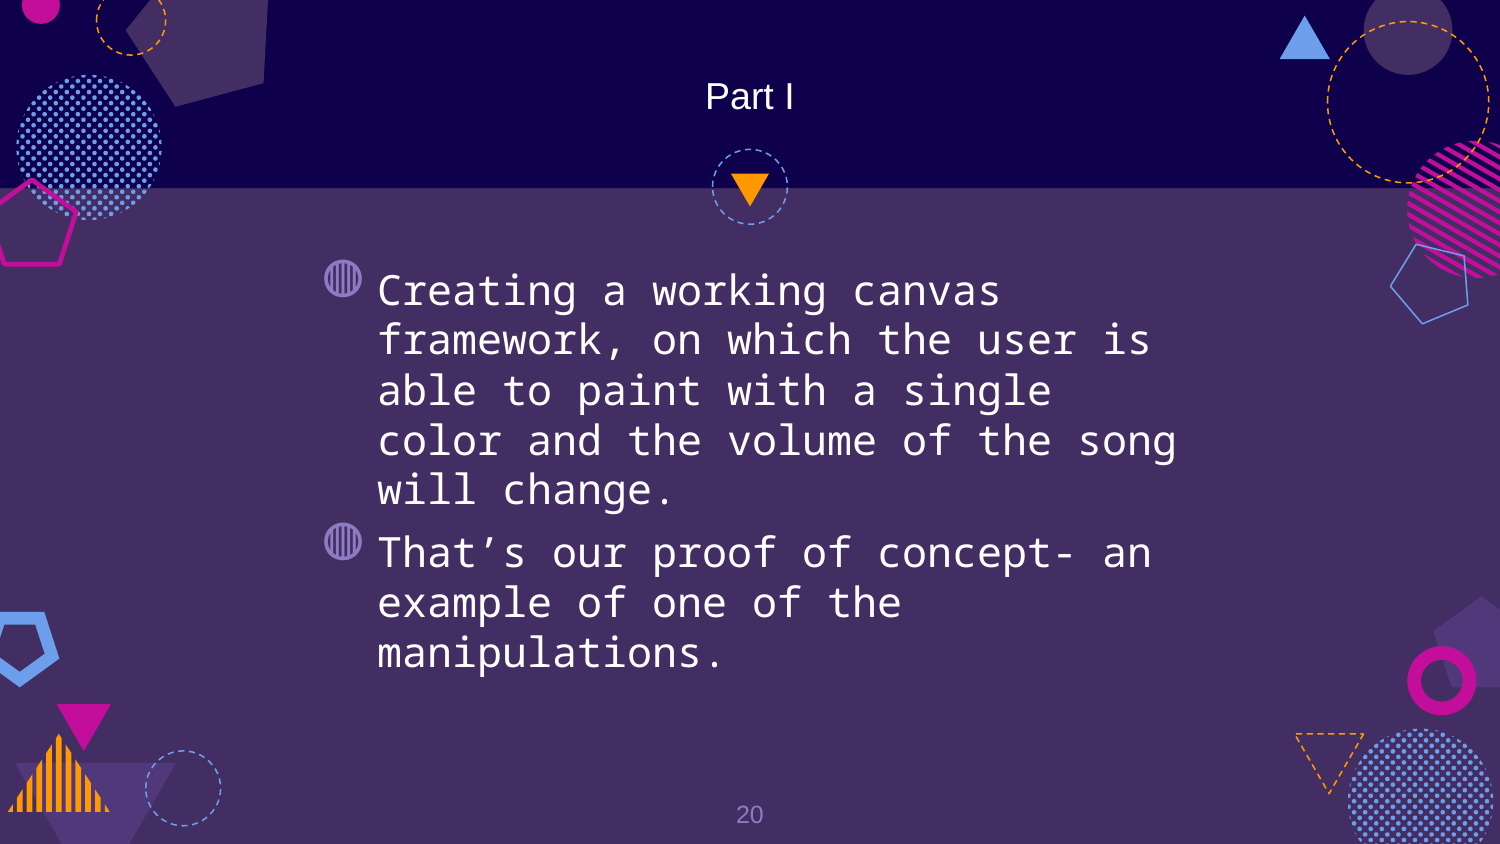

# Part I
Creating a working canvas framework, on which the user is able to paint with a single color and the volume of the song will change.
That’s our proof of concept- an example of one of the manipulations.
20